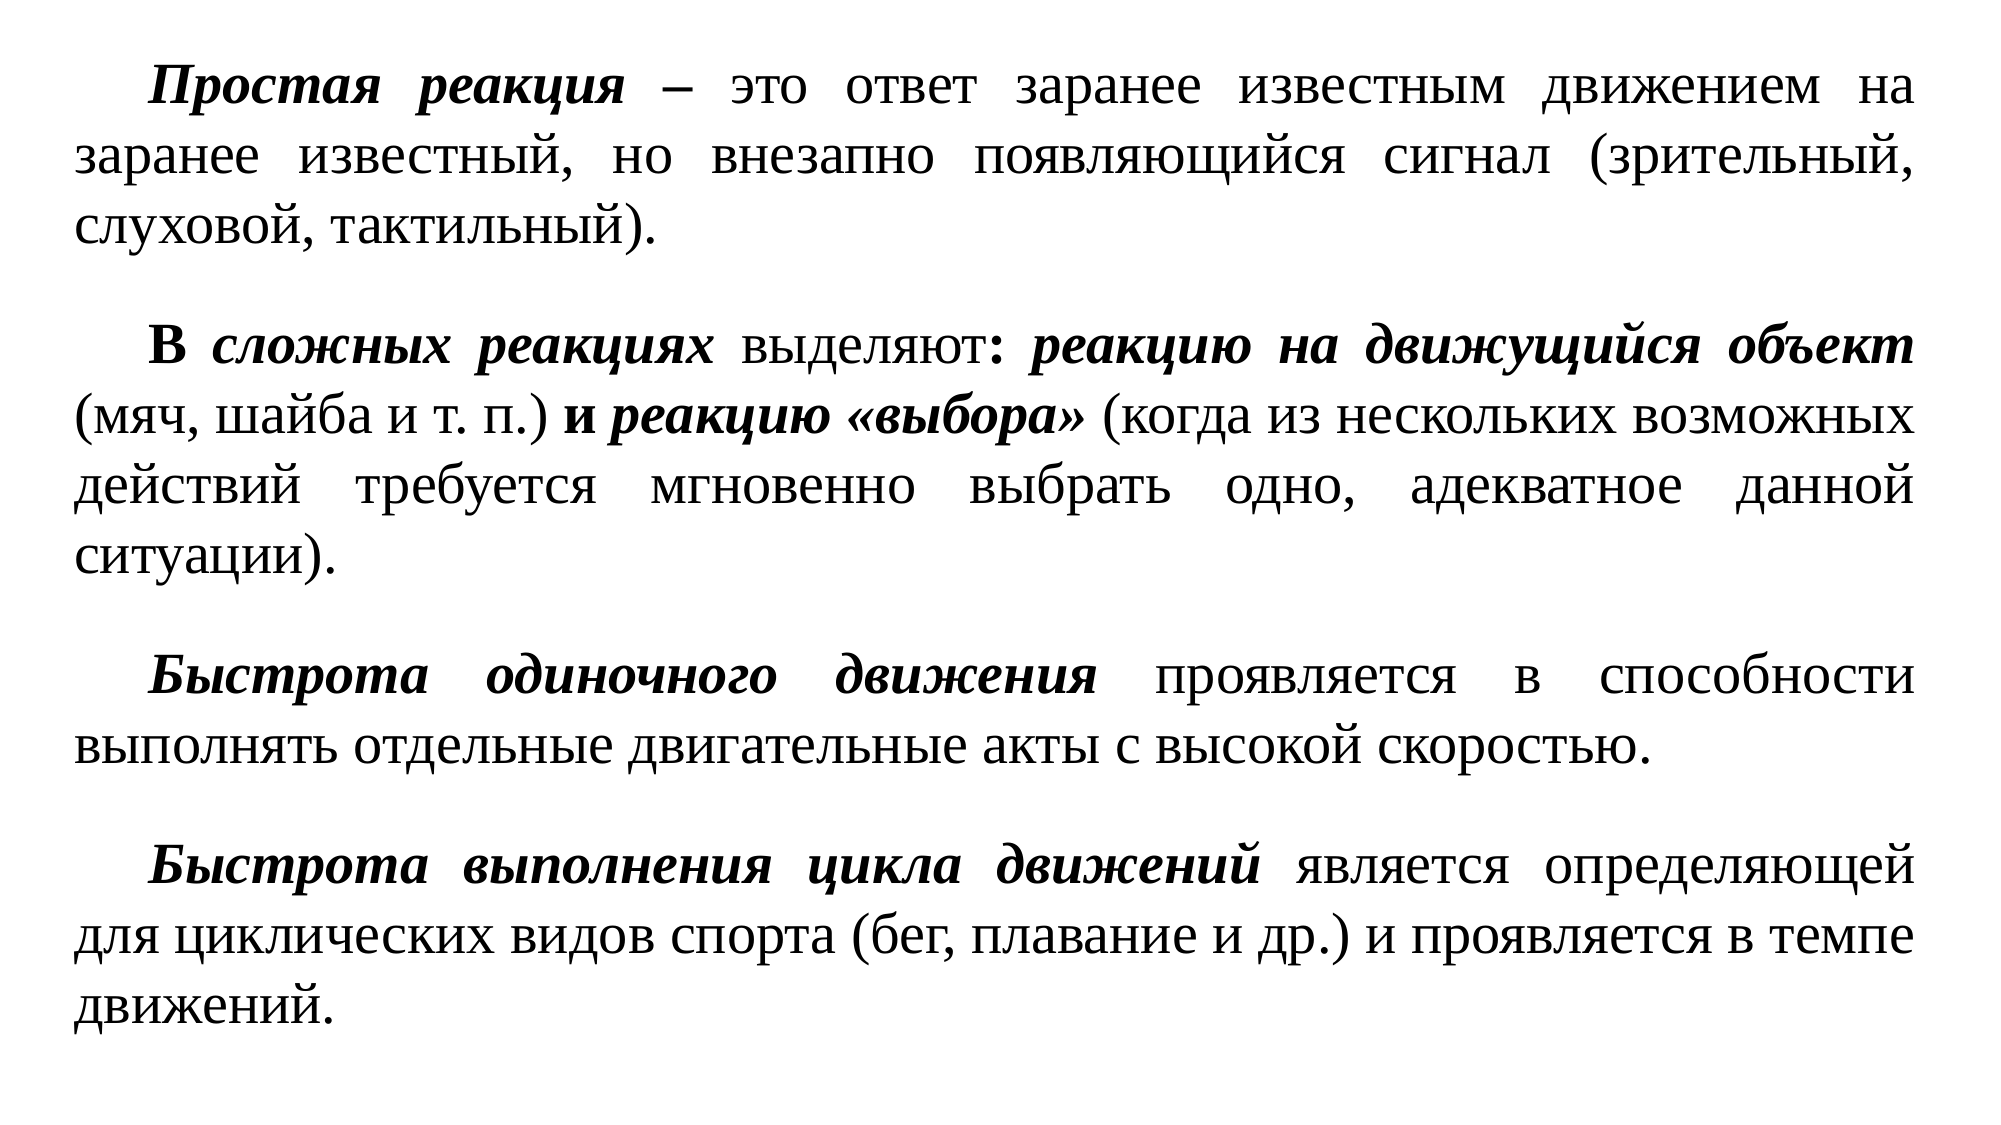

Простая реакция – это ответ заранее известным движением на заранее известный, но внезапно появляющийся сигнал (зрительный, слуховой, тактильный).

В сложных реакциях выделяют: реакцию на движущийся объект (мяч, шайба и т. п.) и реакцию «выбора» (когда из нескольких возможных действий требуется мгновенно выбрать одно, адекватное данной ситуации).

Быстрота одиночного движения проявляется в способности выполнять отдельные двигательные акты с высокой скоростью.

Быстрота выполнения цикла движений является определяющей для циклических видов спорта (бег, плавание и др.) и проявляется в темпе движений.